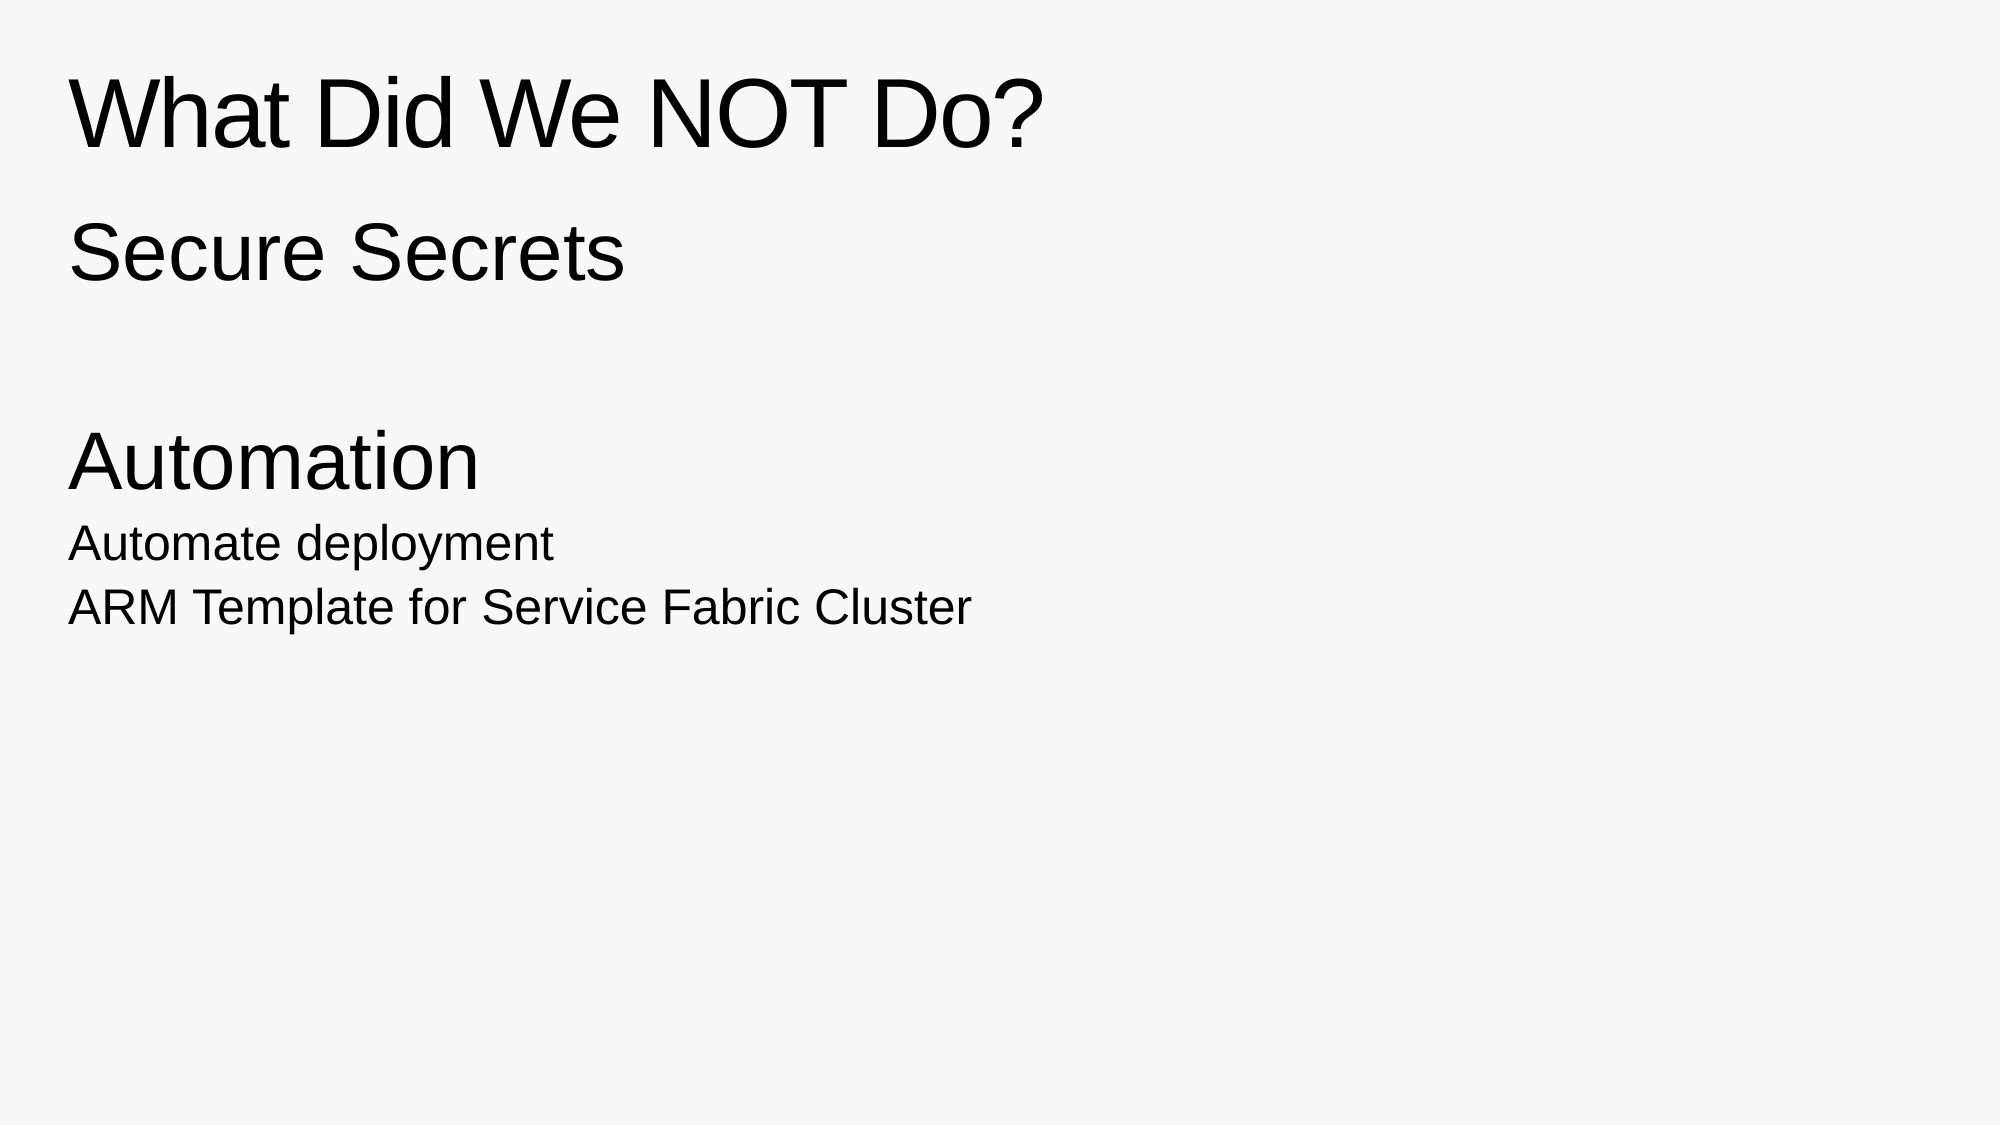

# What Did We NOT Do?
Secure Secrets

Automation
Automate deployment
ARM Template for Service Fabric Cluster